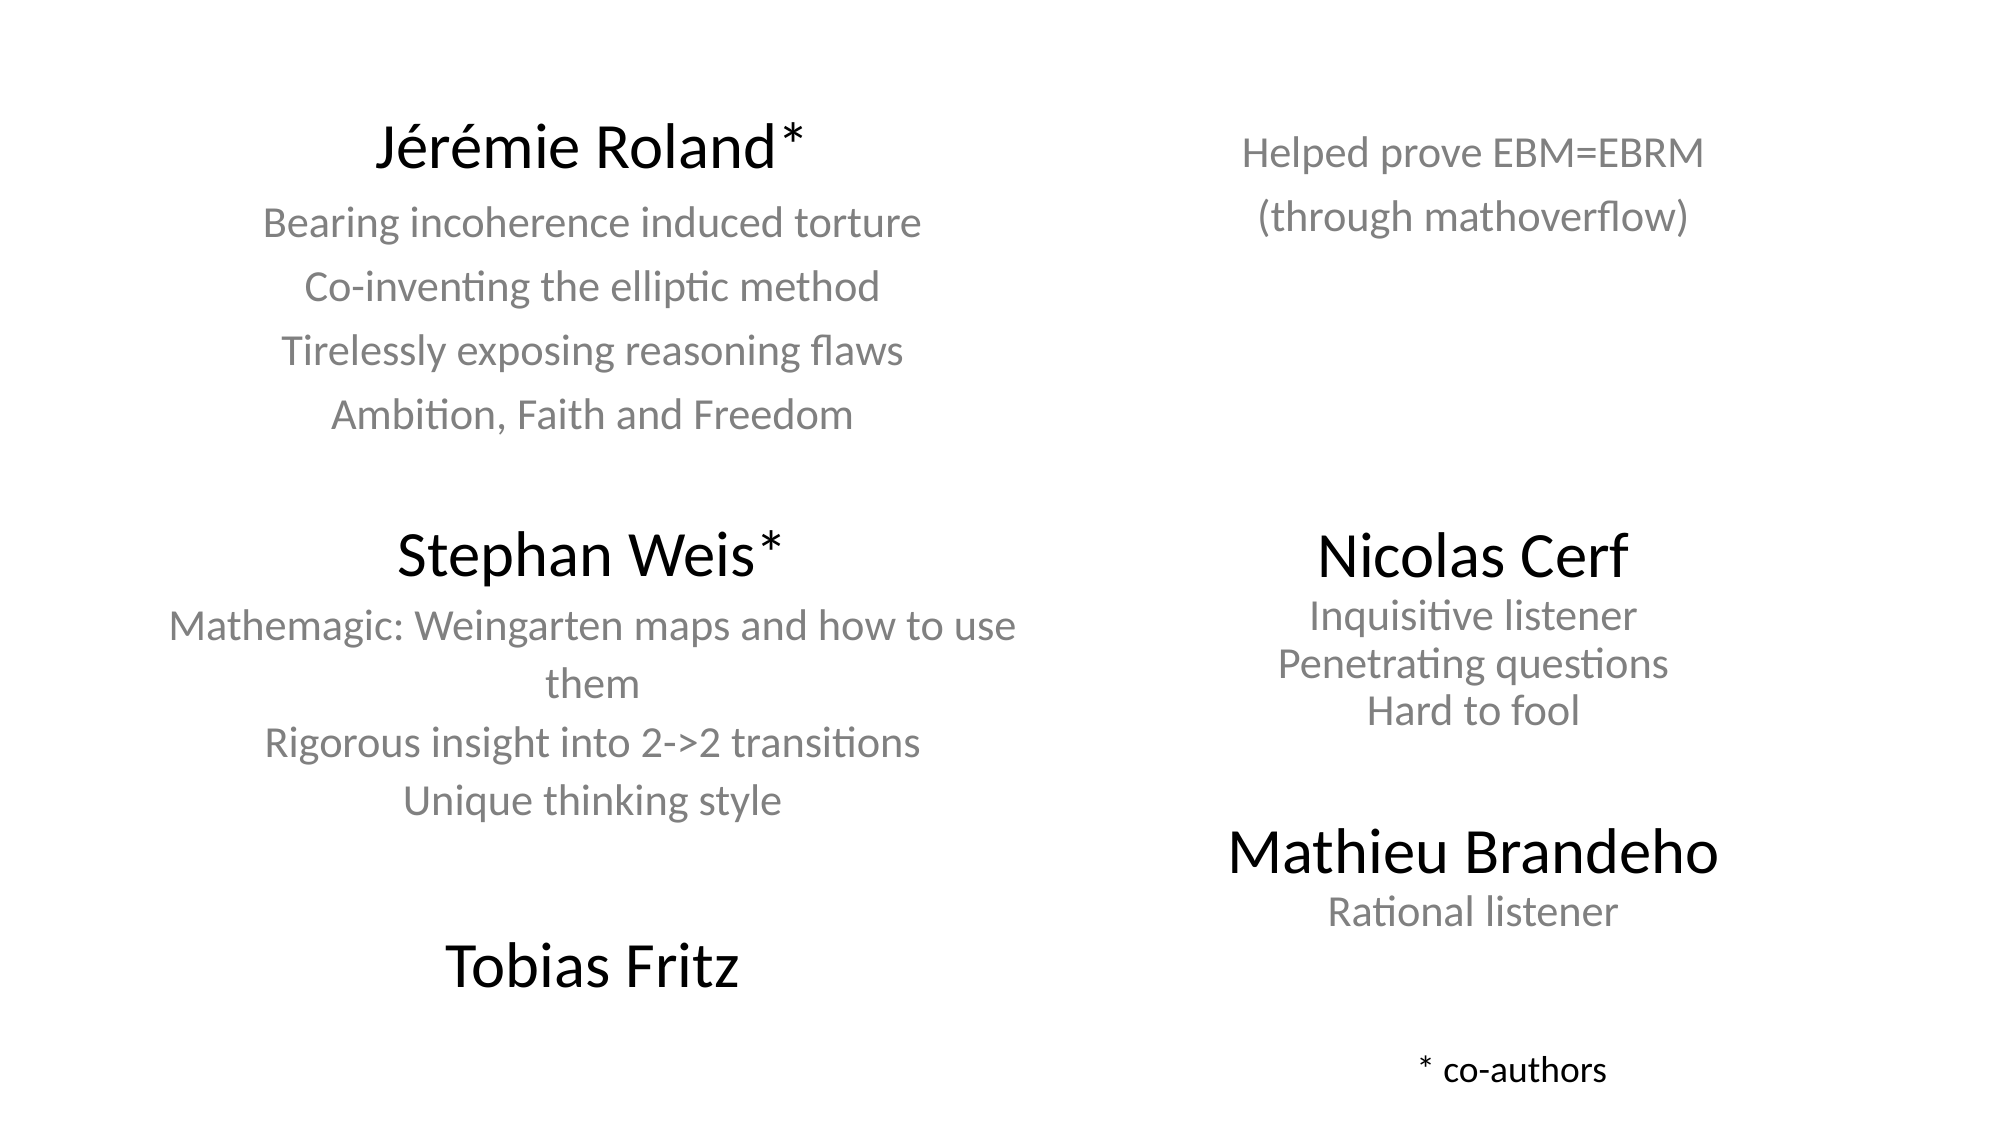

Jérémie Roland*
Bearing incoherence induced torture
Co-inventing the elliptic method
Tirelessly exposing reasoning flaws
Ambition, Faith and Freedom

Stephan Weis*
Mathemagic: Weingarten maps and how to use them
Rigorous insight into 2->2 transitions
Unique thinking style

Tobias Fritz
Helped prove EBM=EBRM
(through mathoverflow)

Nicolas Cerf
Inquisitive listener
Penetrating questions
Hard to fool

Mathieu Brandeho
Rational listener

* co-authors